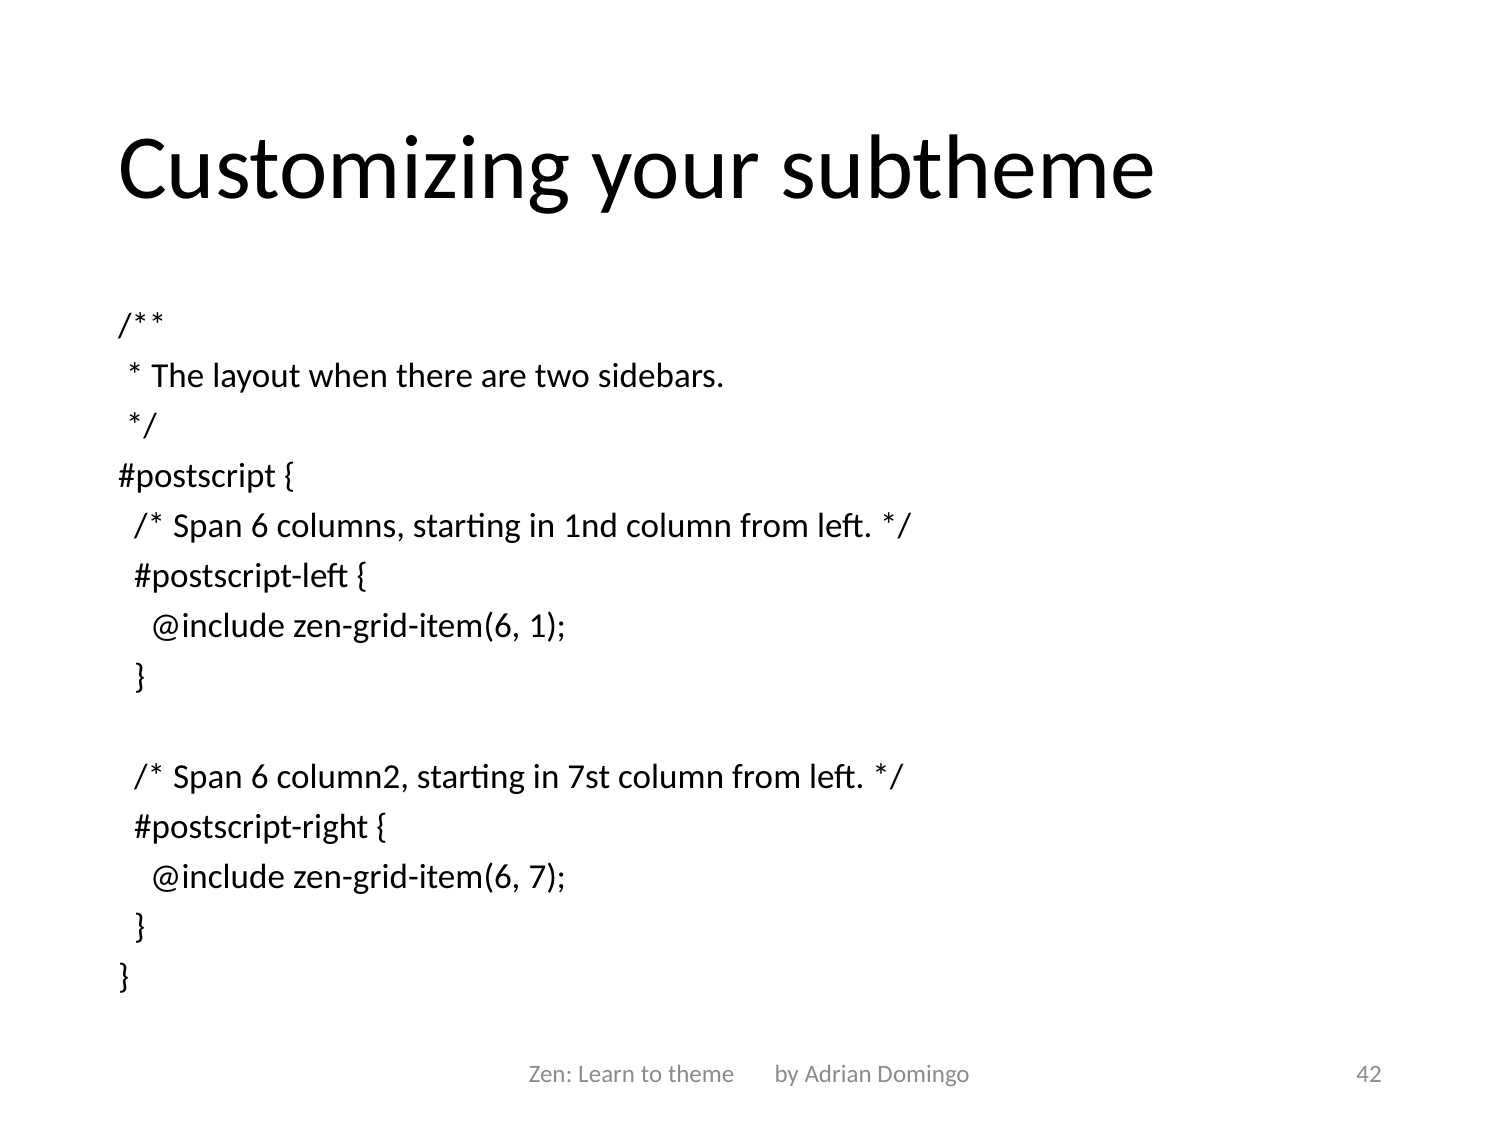

# Customizing your subtheme
/**
 * The layout when there are two sidebars.
 */
#postscript {
  /* Span 6 columns, starting in 1nd column from left. */
  #postscript-left {
    @include zen-grid-item(6, 1);
  }

  /* Span 6 column2, starting in 7st column from left. */
  #postscript-right {
    @include zen-grid-item(6, 7);
  }
}
Zen: Learn to theme       by Adrian Domingo
42